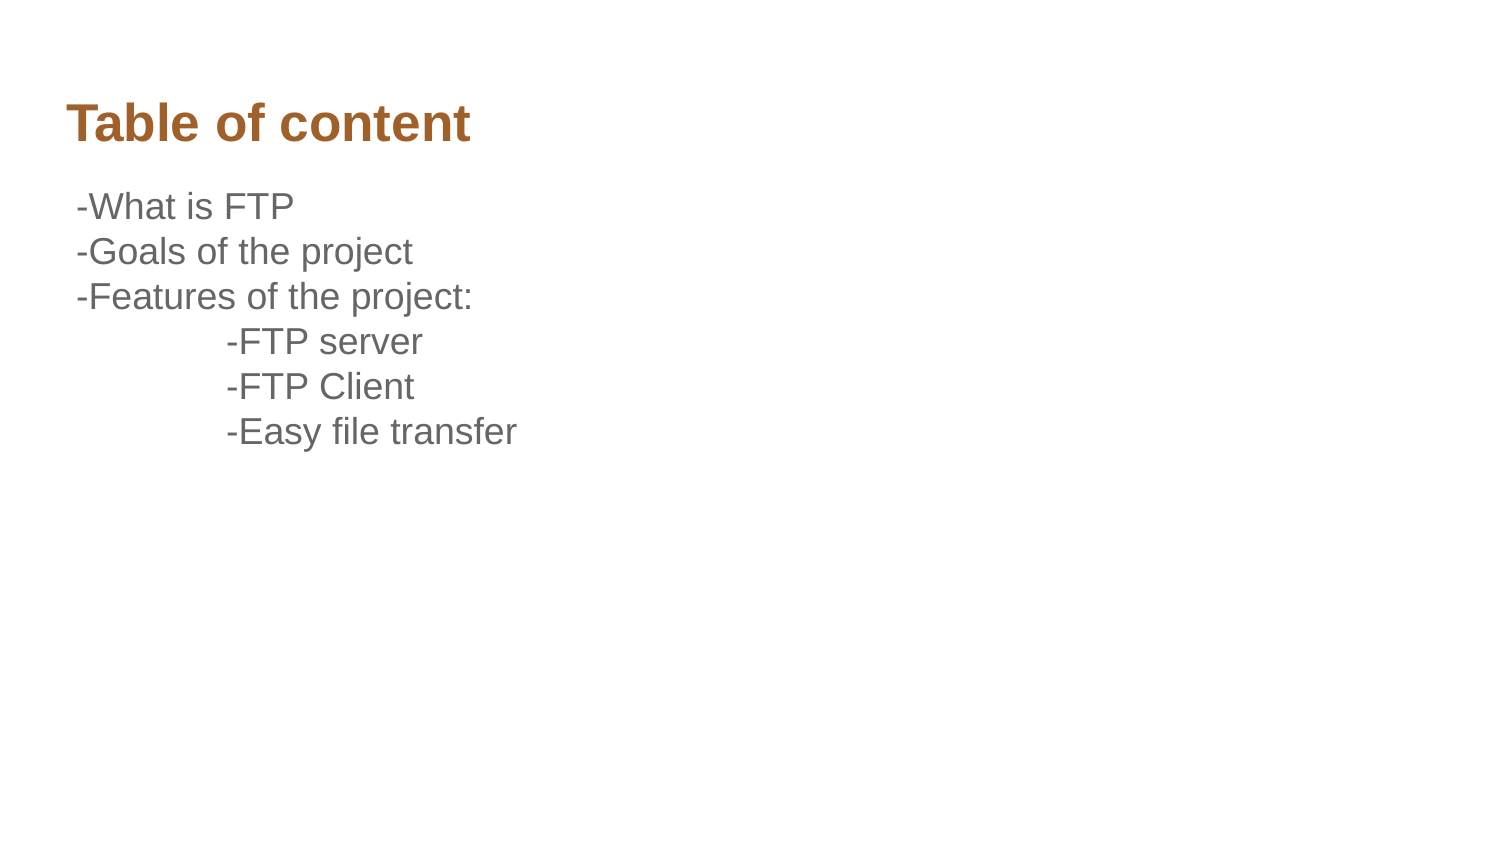

# Table of content
-What is FTP
-Goals of the project
-Features of the project:
	-FTP server
	-FTP Client
	-Easy file transfer